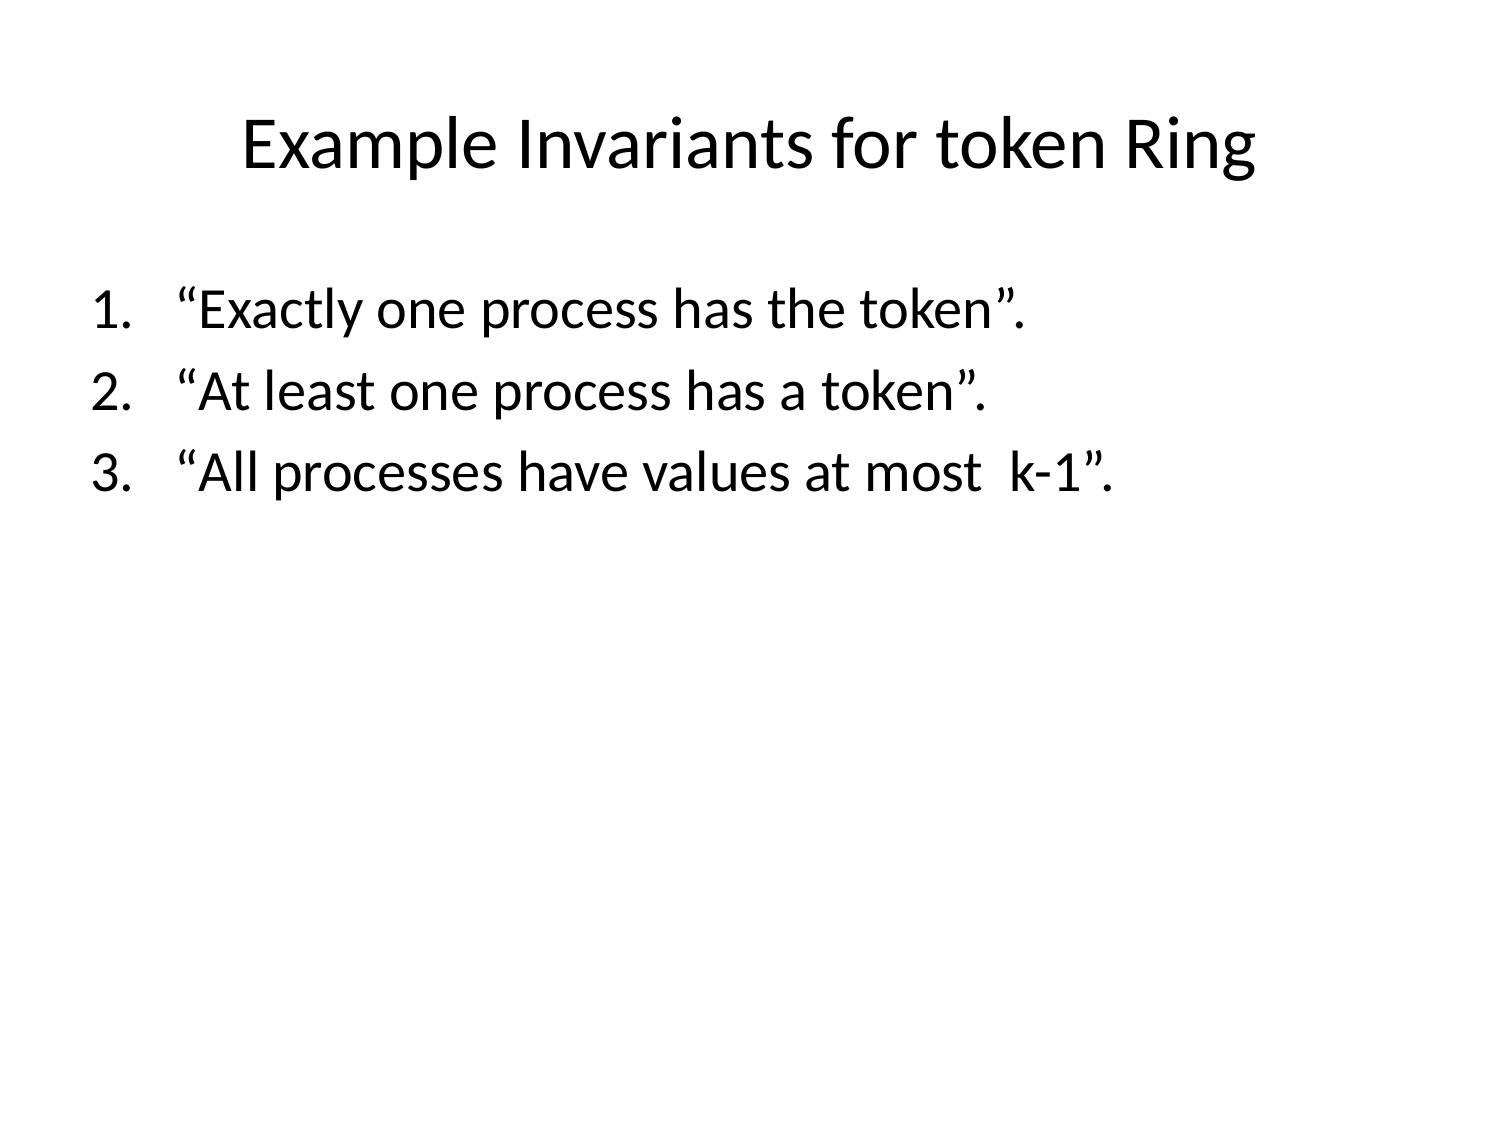

# Example Invariants for token Ring
“Exactly one process has the token”.
“At least one process has a token”.
“All processes have values at most  k-1”.